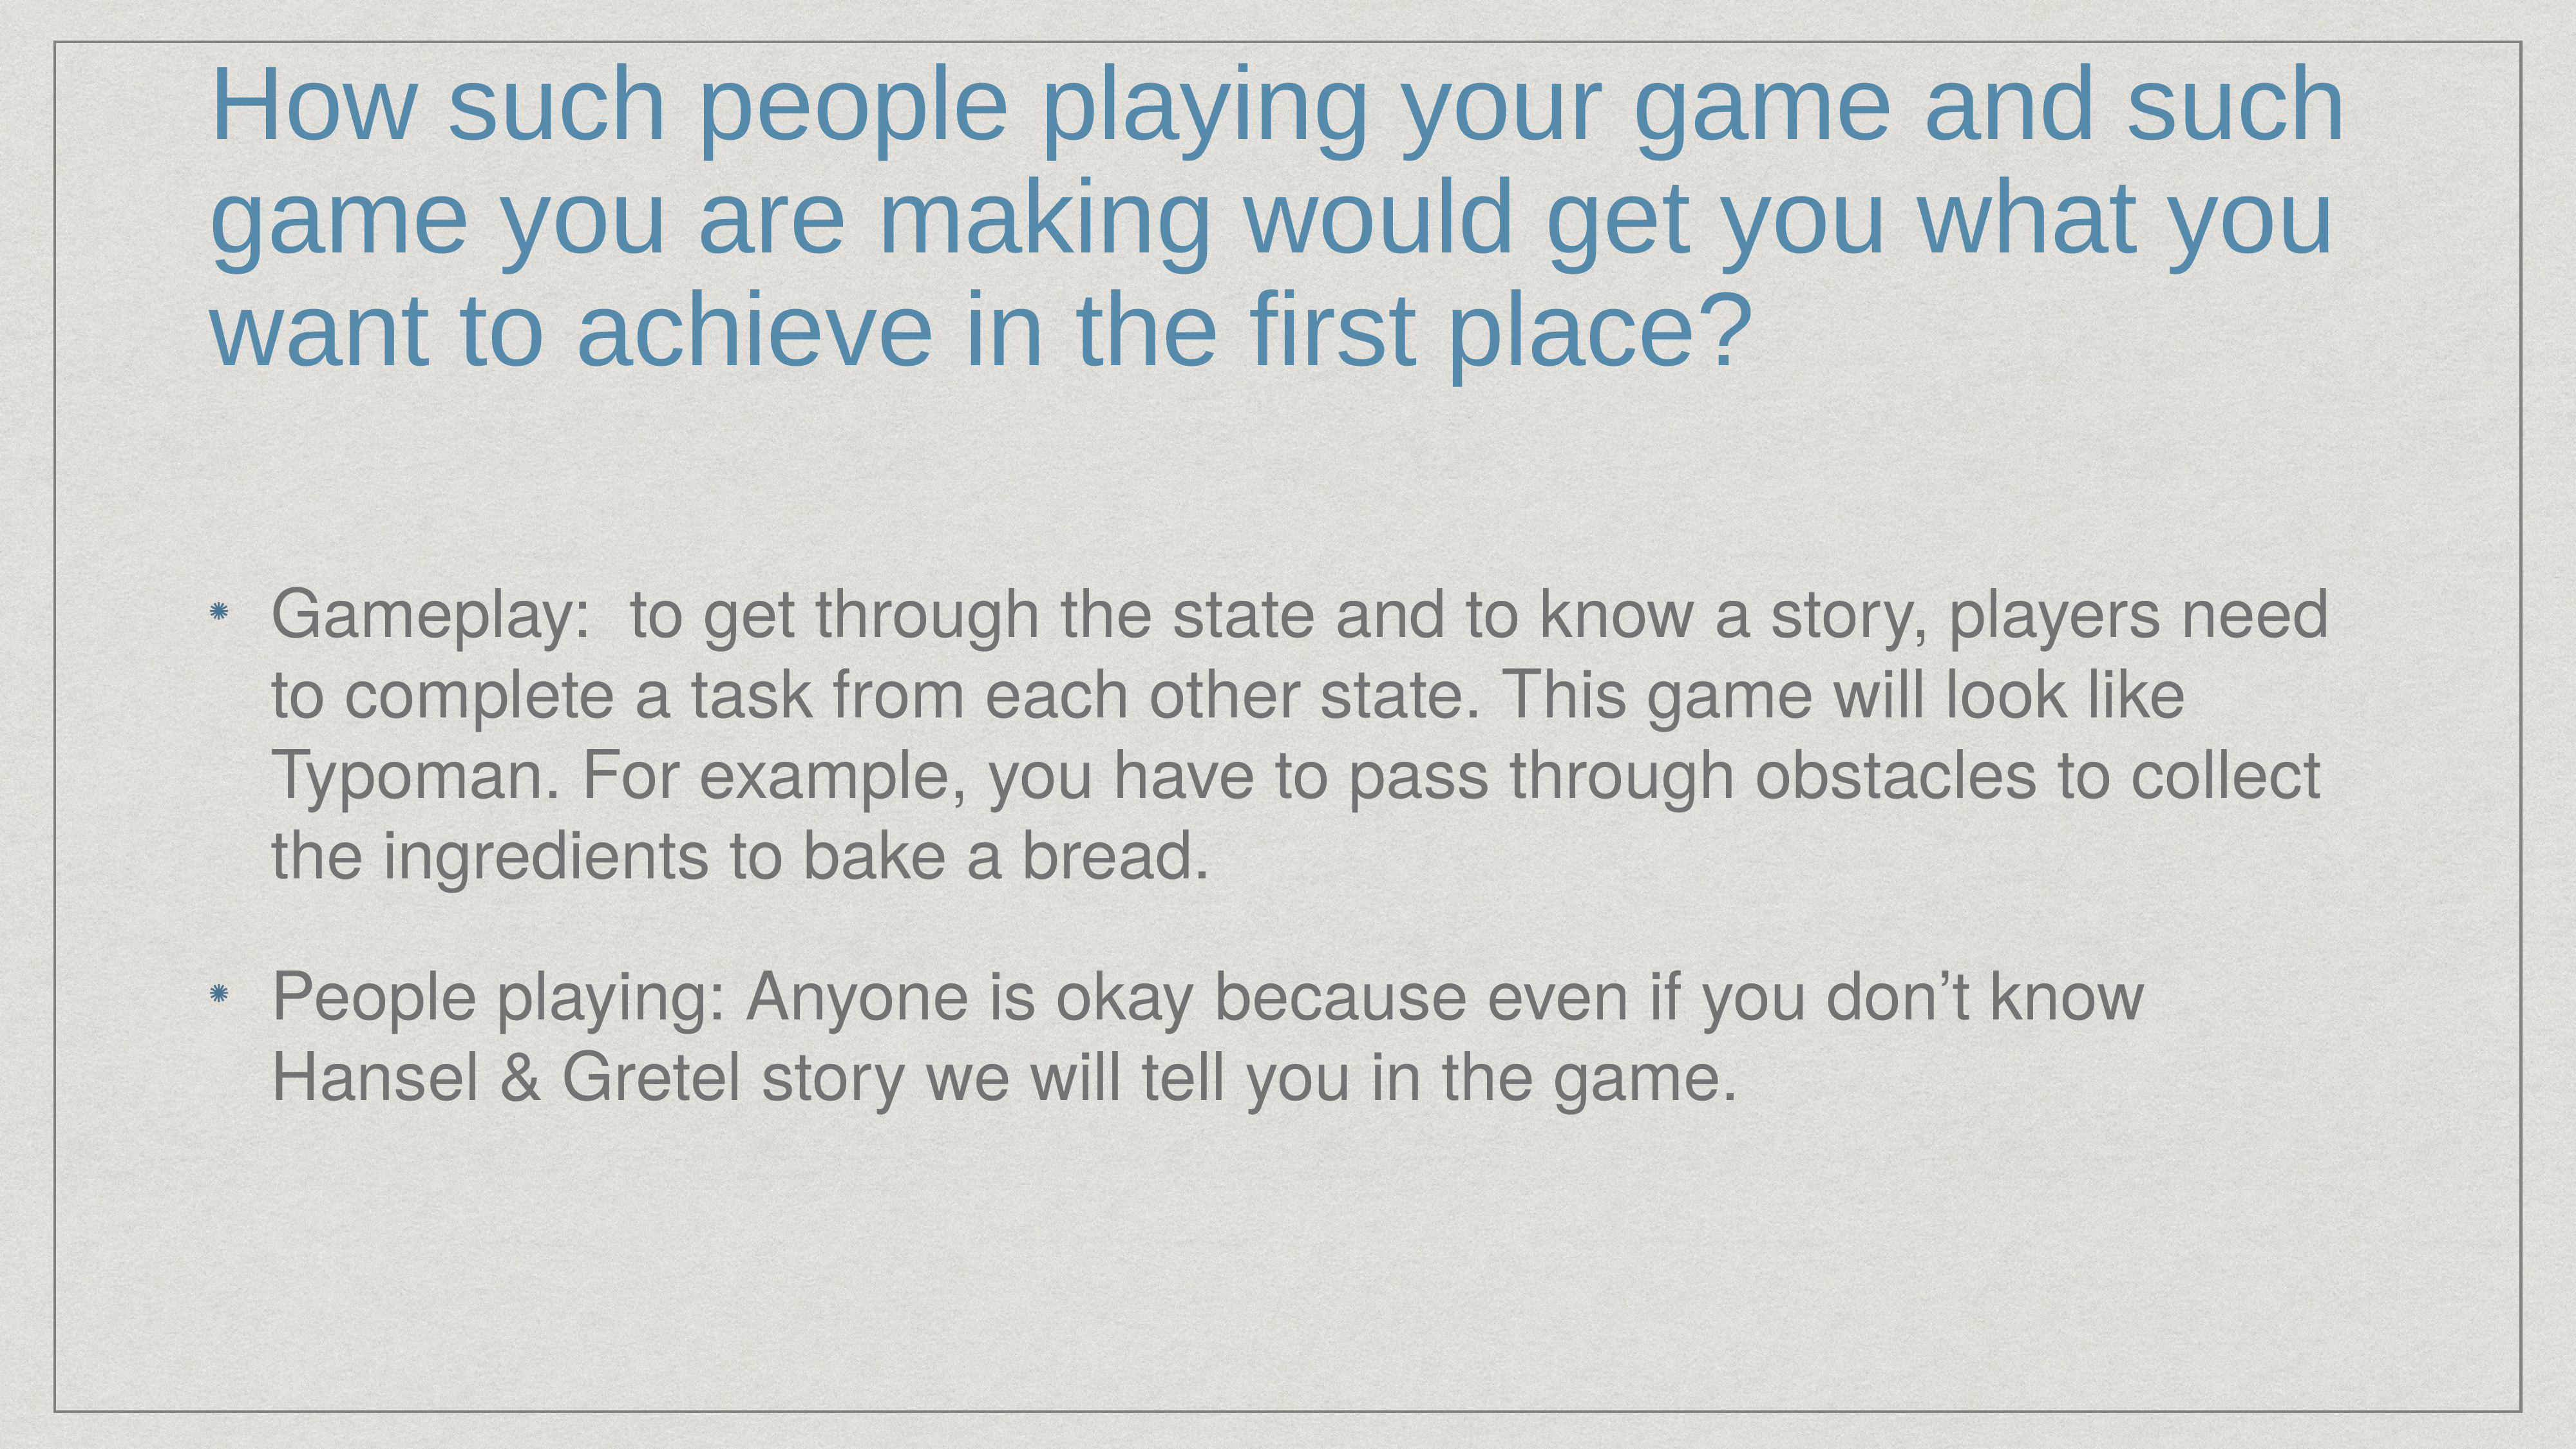

# How such people playing your game and such game you are making would get you what you want to achieve in the first place?
Gameplay:  to get through the state and to know a story, players need to complete a task from each other state. This game will look like Typoman. For example, you have to pass through obstacles to collect the ingredients to bake a bread.
People playing: Anyone is okay because even if you don’t know Hansel & Gretel story we will tell you in the game.